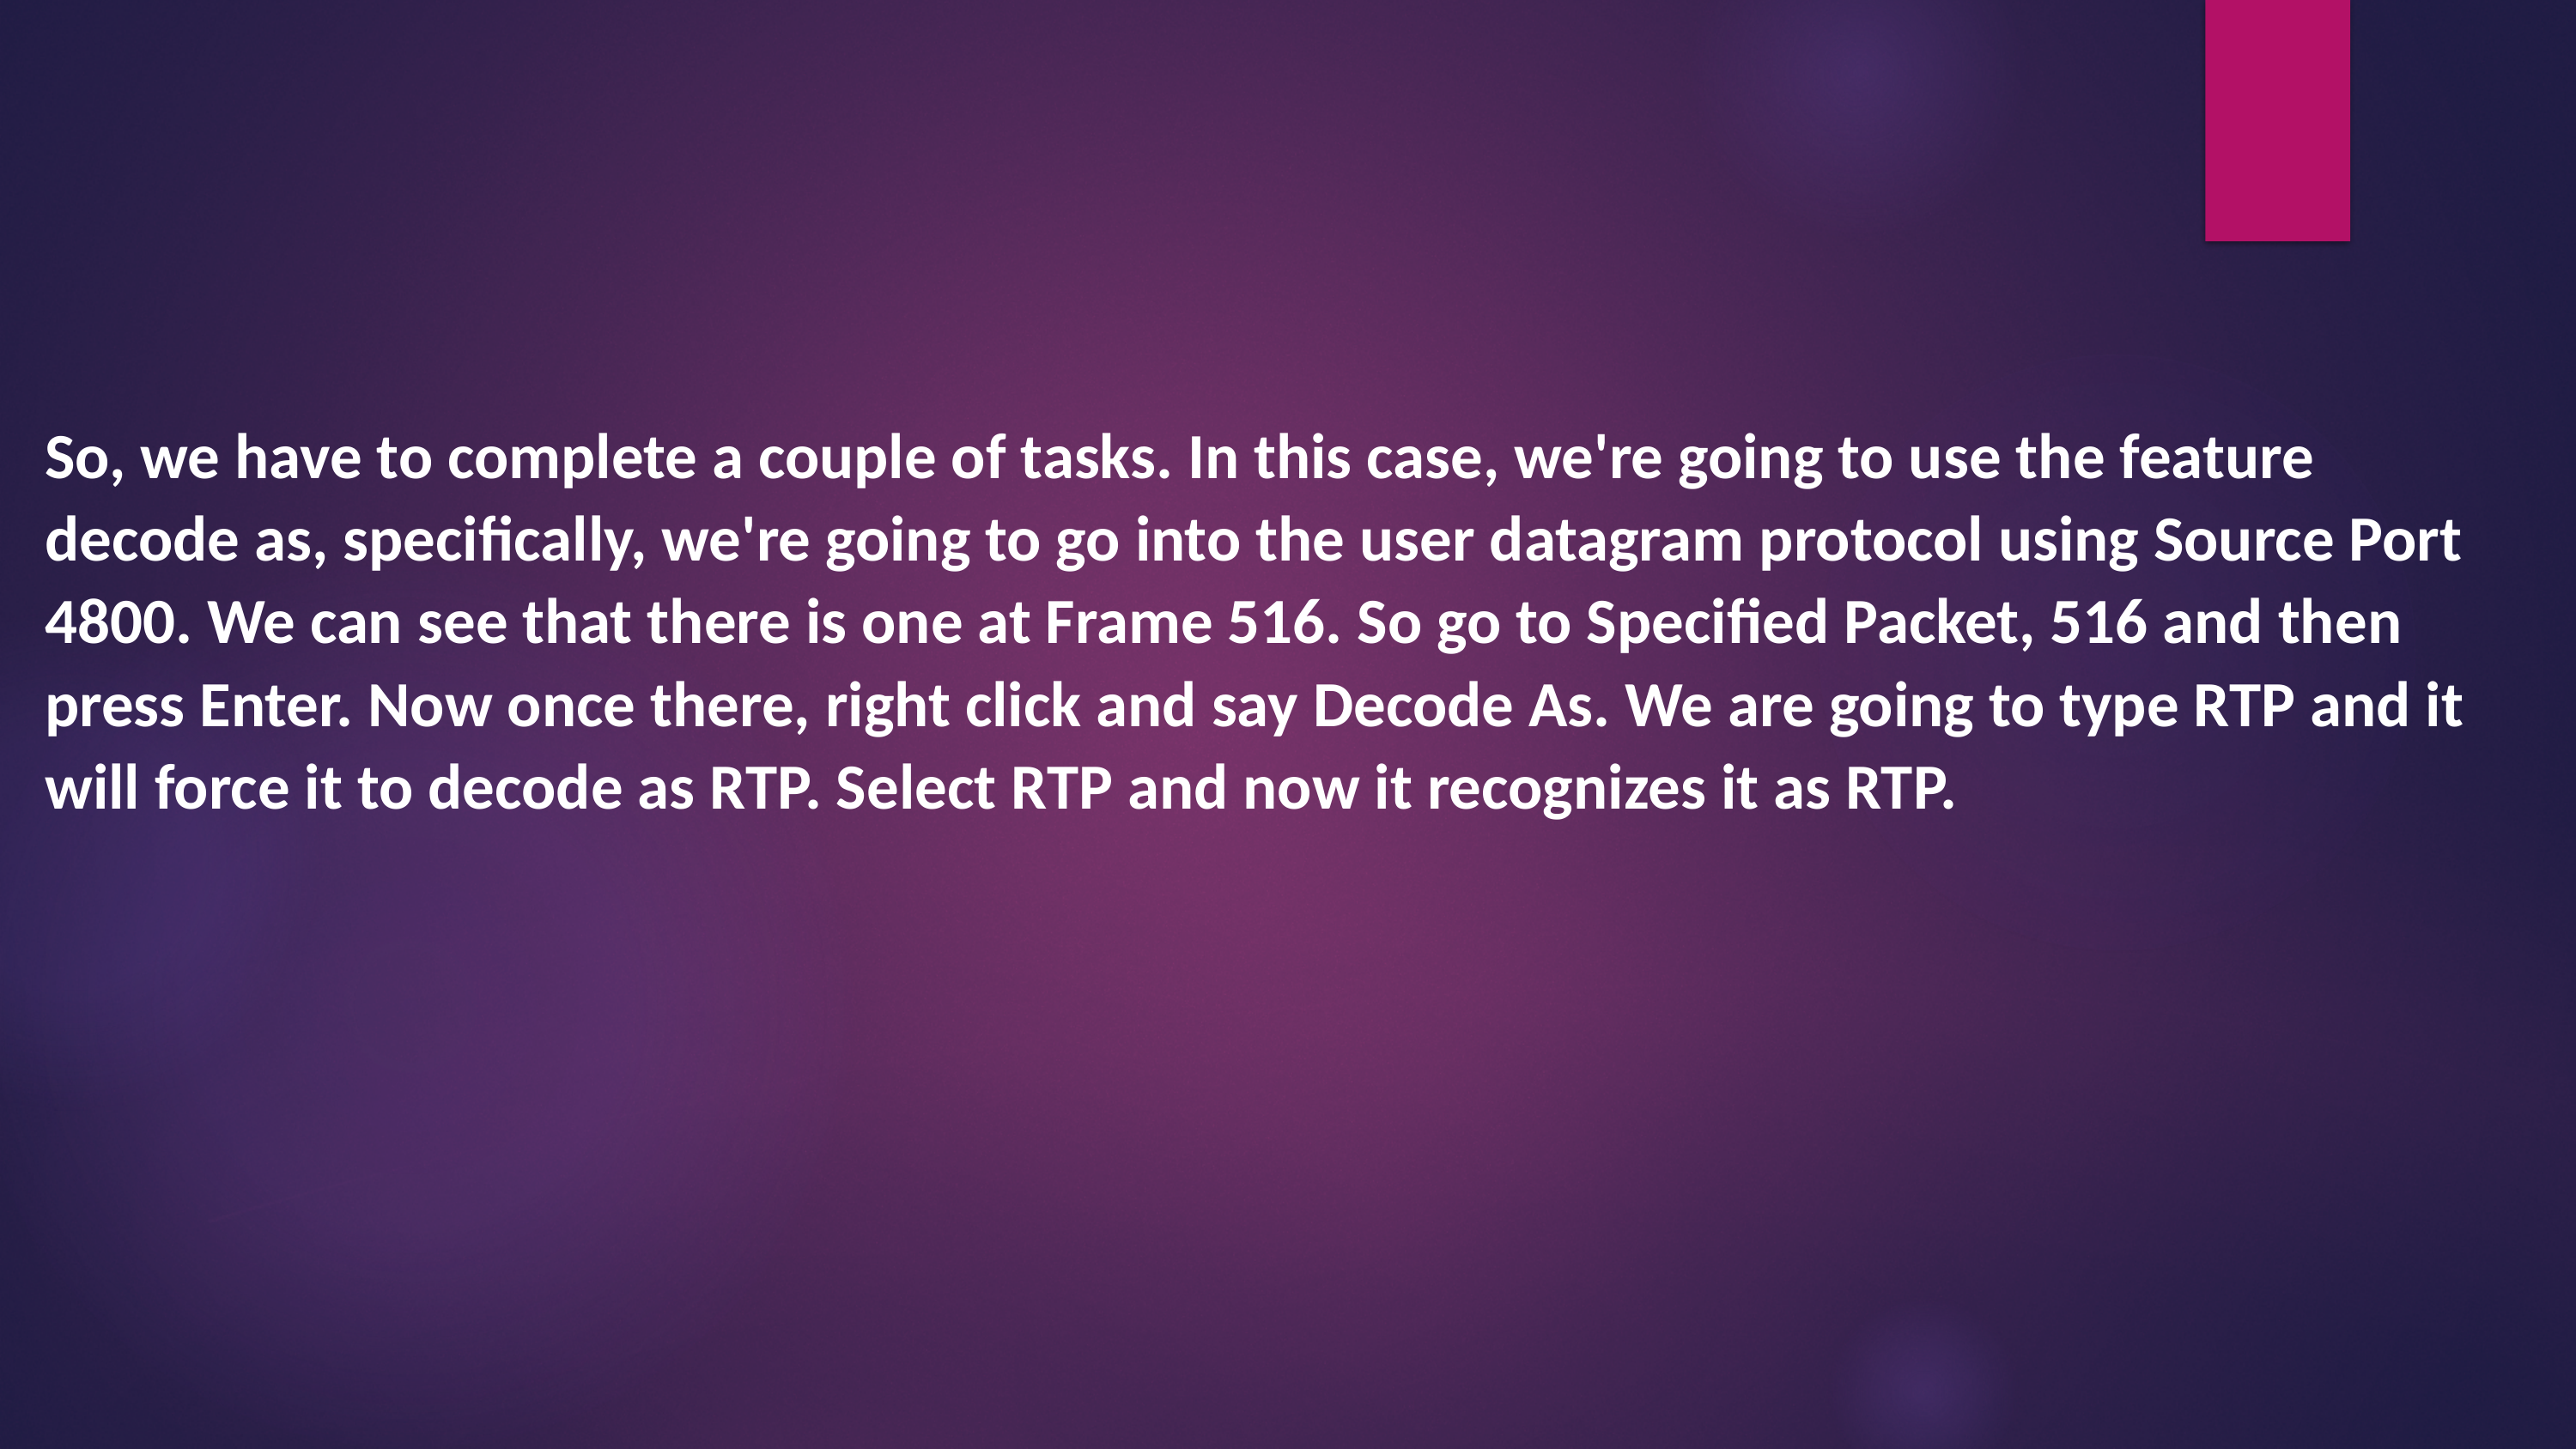

So, we have to complete a couple of tasks. In this case, we're going to use the feature decode as, specifically, we're going to go into the user datagram protocol using Source Port 4800. We can see that there is one at Frame 516. So go to Specified Packet, 516 and then press Enter. Now once there, right click and say Decode As. We are going to type RTP and it will force it to decode as RTP. Select RTP and now it recognizes it as RTP.